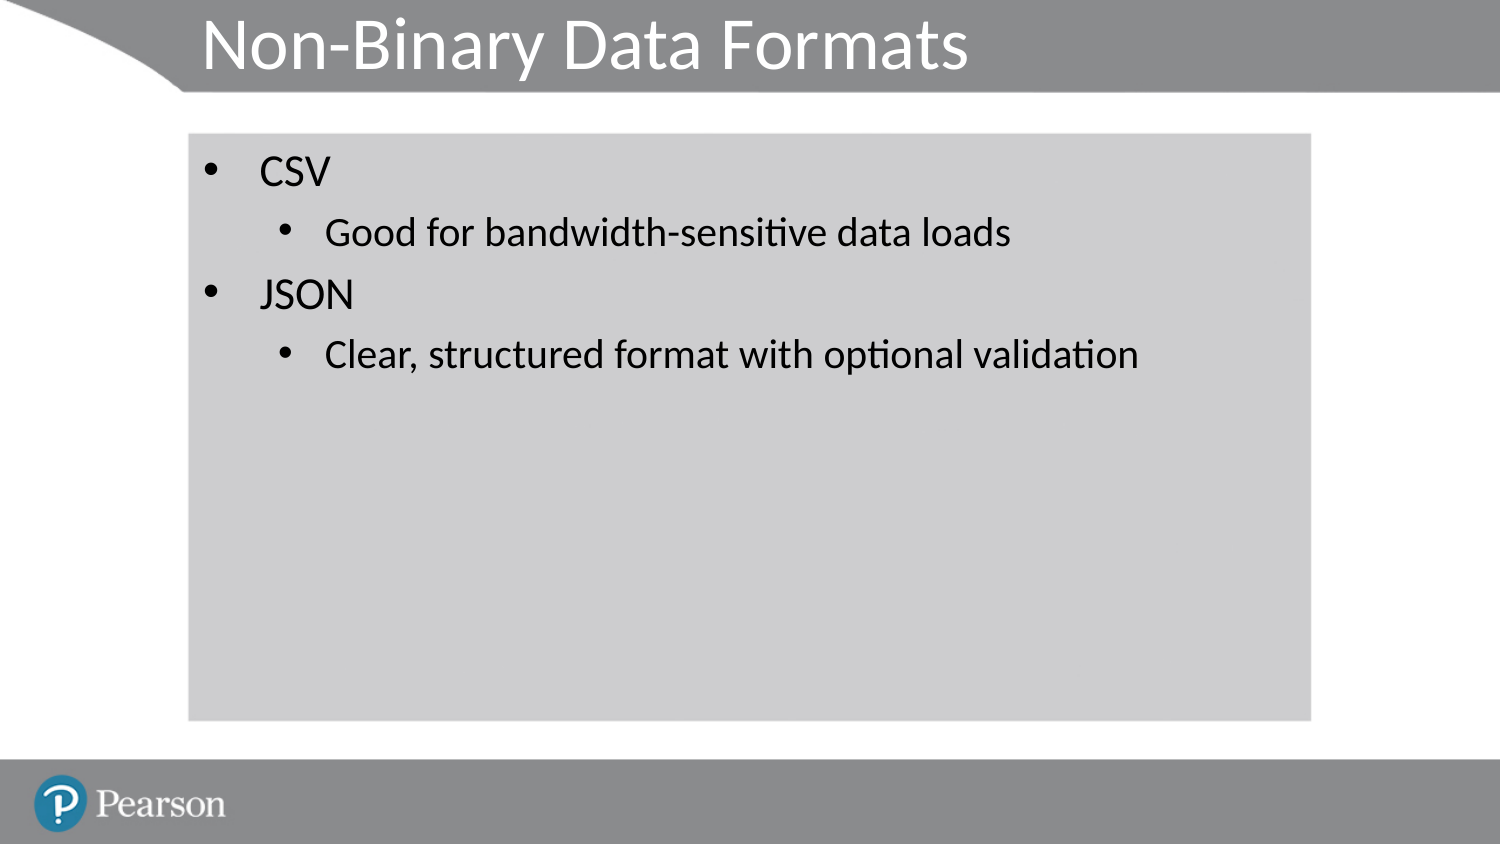

# Non-Binary Data Formats
CSV
Good for bandwidth-sensitive data loads
JSON
Clear, structured format with optional validation